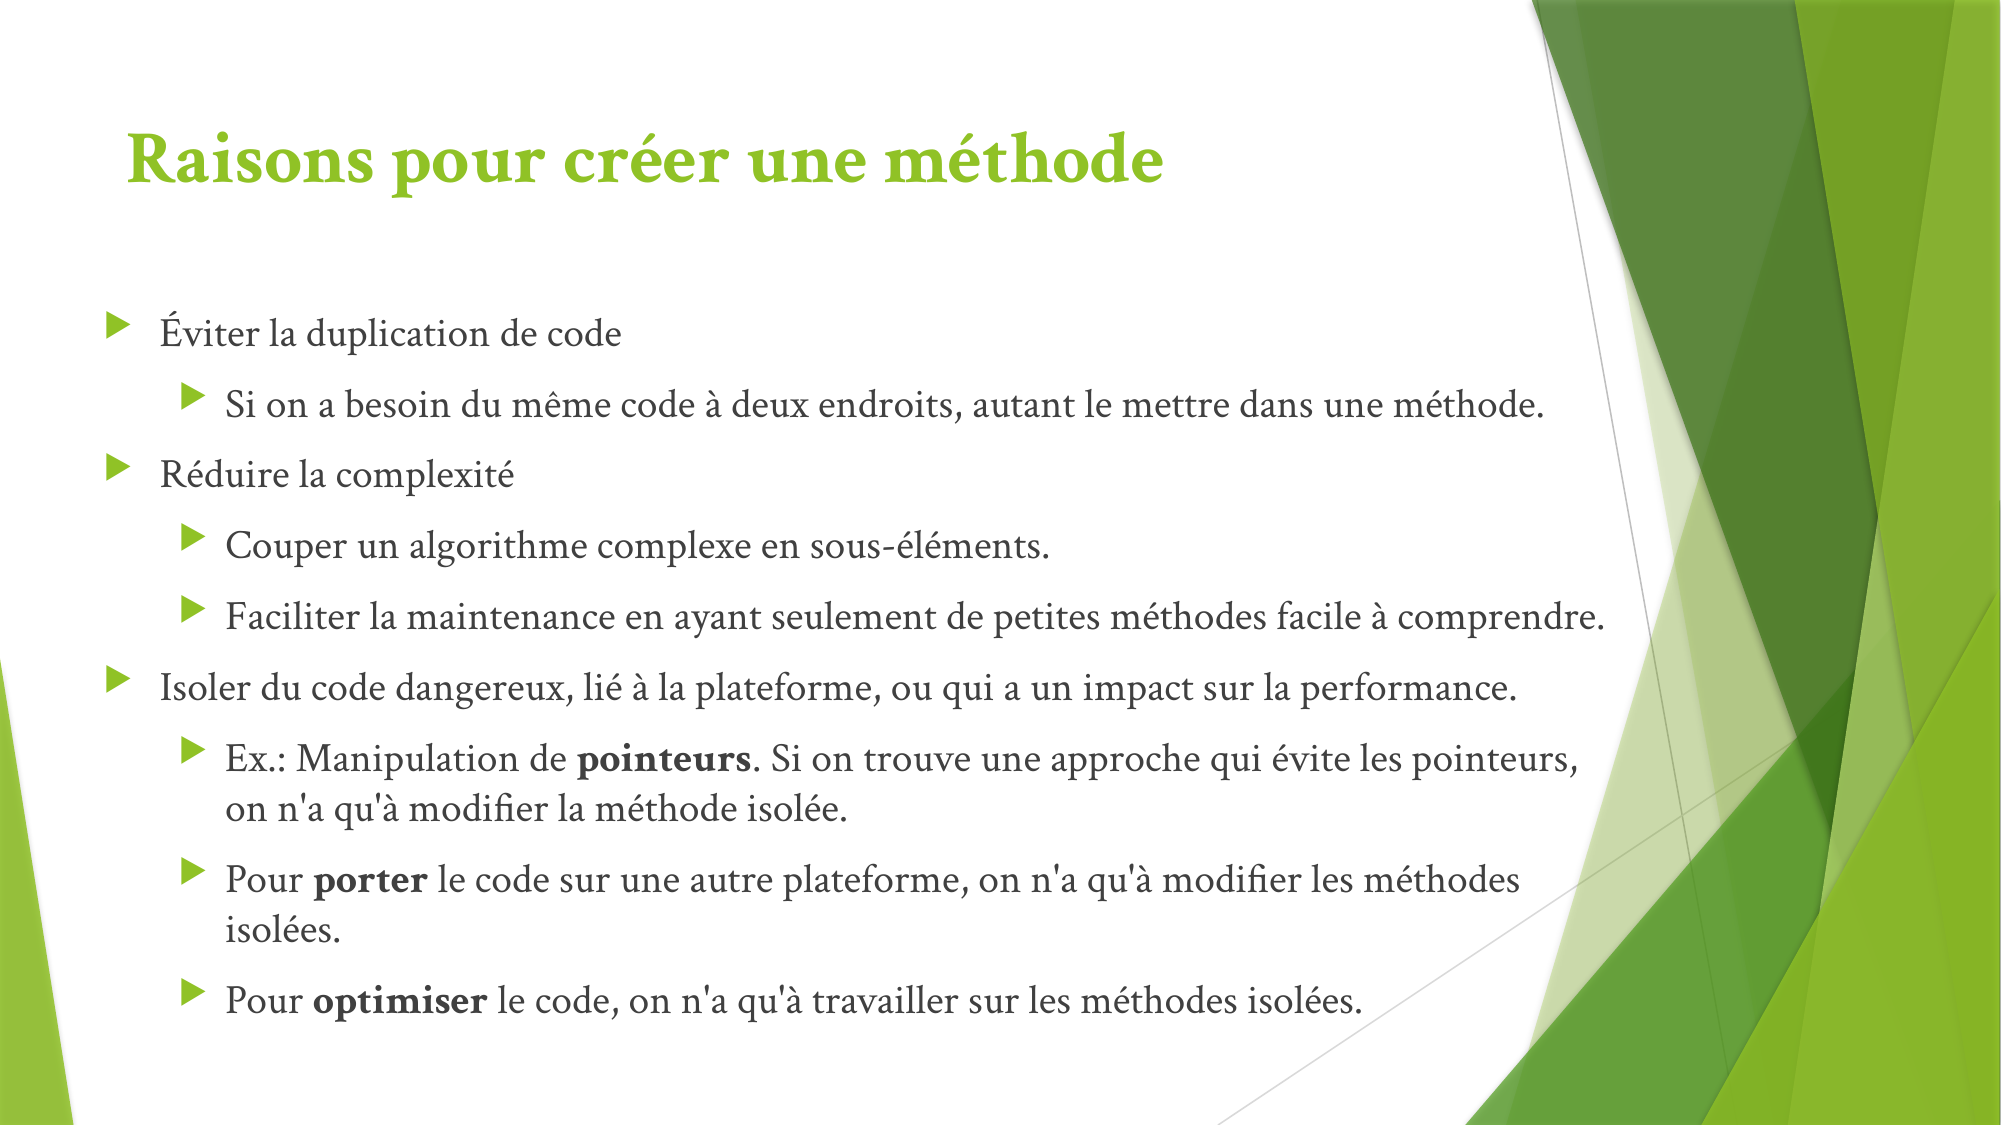

# Raisons pour créer une méthode
Éviter la duplication de code
Si on a besoin du même code à deux endroits, autant le mettre dans une méthode.
Réduire la complexité
Couper un algorithme complexe en sous-éléments.
Faciliter la maintenance en ayant seulement de petites méthodes facile à comprendre.
Isoler du code dangereux, lié à la plateforme, ou qui a un impact sur la performance.
Ex.: Manipulation de pointeurs. Si on trouve une approche qui évite les pointeurs, on n'a qu'à modifier la méthode isolée.
Pour porter le code sur une autre plateforme, on n'a qu'à modifier les méthodes isolées.
Pour optimiser le code, on n'a qu'à travailler sur les méthodes isolées.